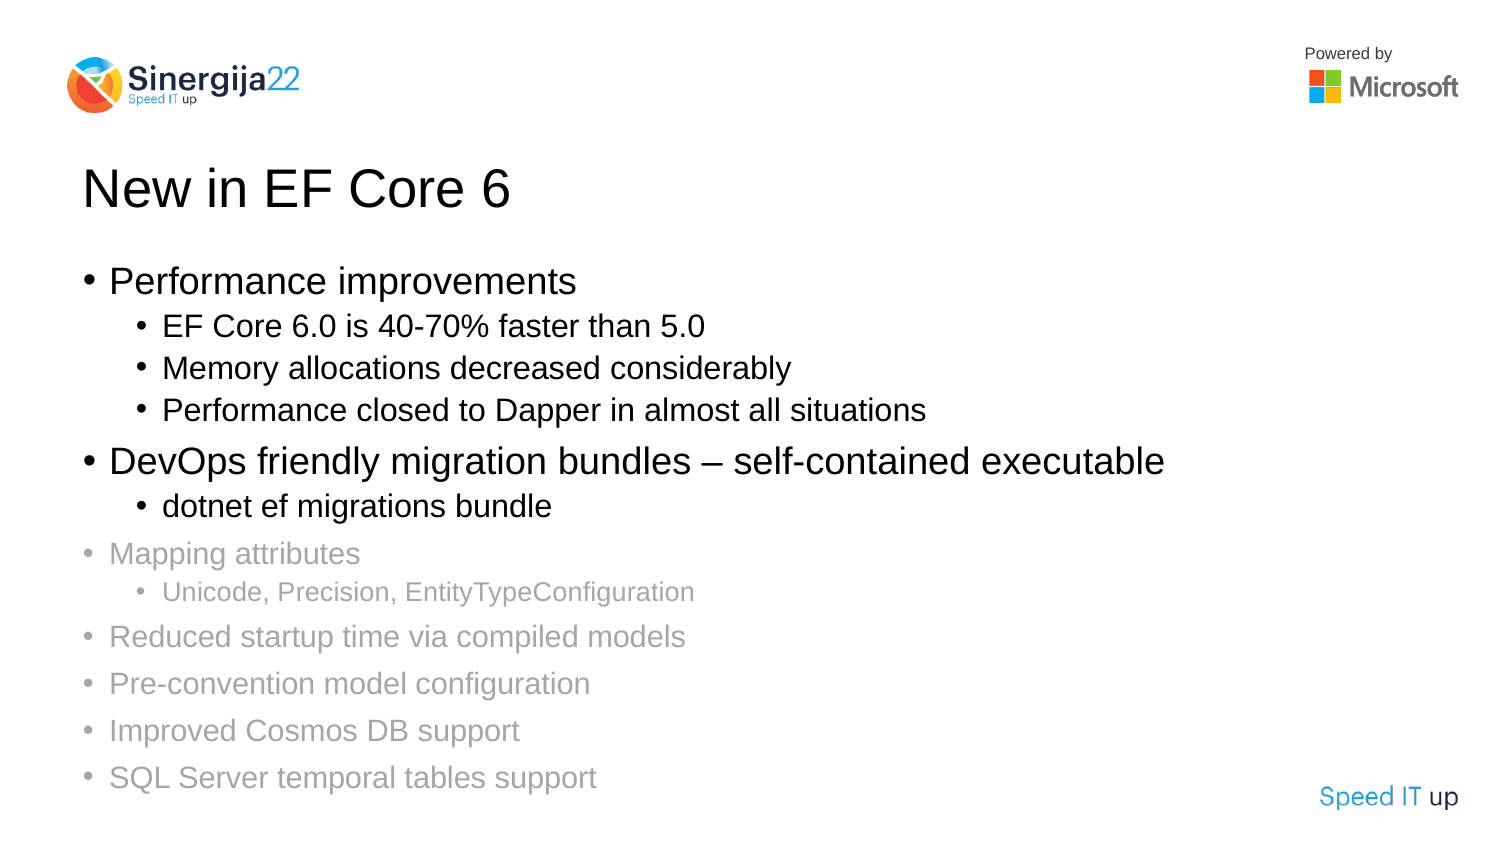

# New in EF Core 6
Performance improvements
EF Core 6.0 is 40-70% faster than 5.0
Memory allocations decreased considerably
Performance closed to Dapper in almost all situations
DevOps friendly migration bundles – self-contained executable
dotnet ef migrations bundle
Mapping attributes
Unicode, Precision, EntityTypeConfiguration
Reduced startup time via compiled models
Pre-convention model configuration
Improved Cosmos DB support
SQL Server temporal tables support